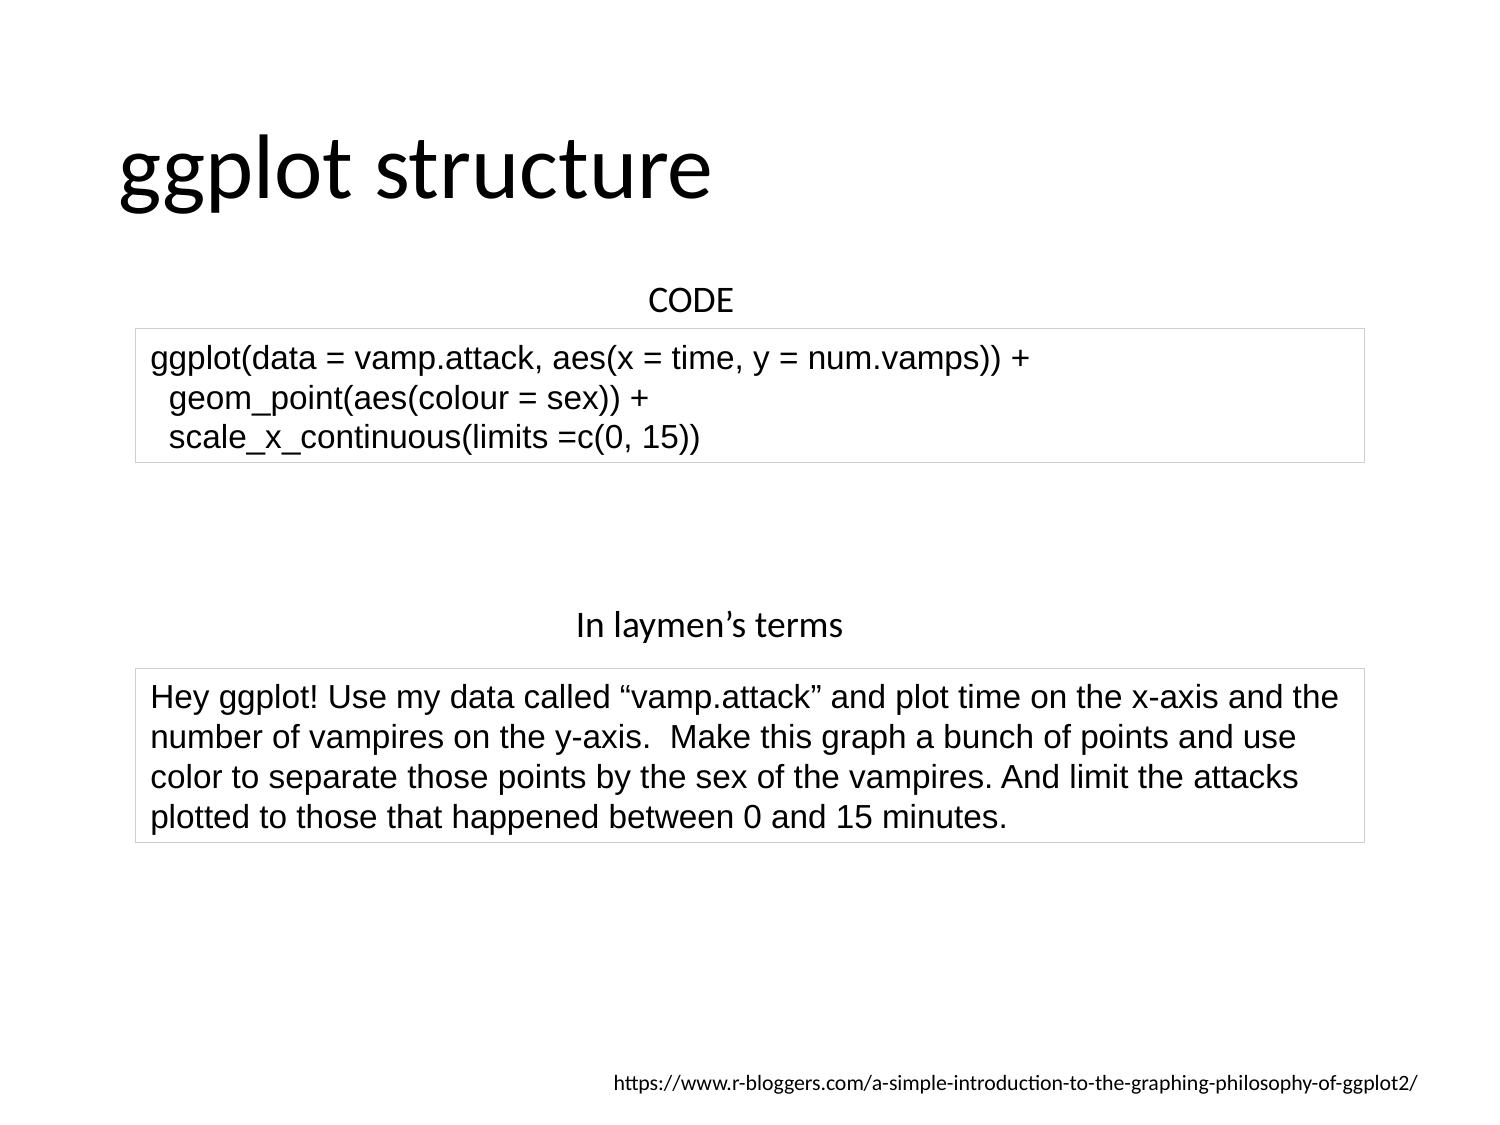

# ggplot structure
CODE
ggplot(data = vamp.attack, aes(x = time, y = num.vamps)) +
  geom_point(aes(colour = sex)) +
  scale_x_continuous(limits =c(0, 15))
In laymen’s terms
Hey ggplot! Use my data called “vamp.attack” and plot time on the x-axis and the number of vampires on the y-axis.  Make this graph a bunch of points and use color to separate those points by the sex of the vampires. And limit the attacks plotted to those that happened between 0 and 15 minutes.
https://www.r-bloggers.com/a-simple-introduction-to-the-graphing-philosophy-of-ggplot2/